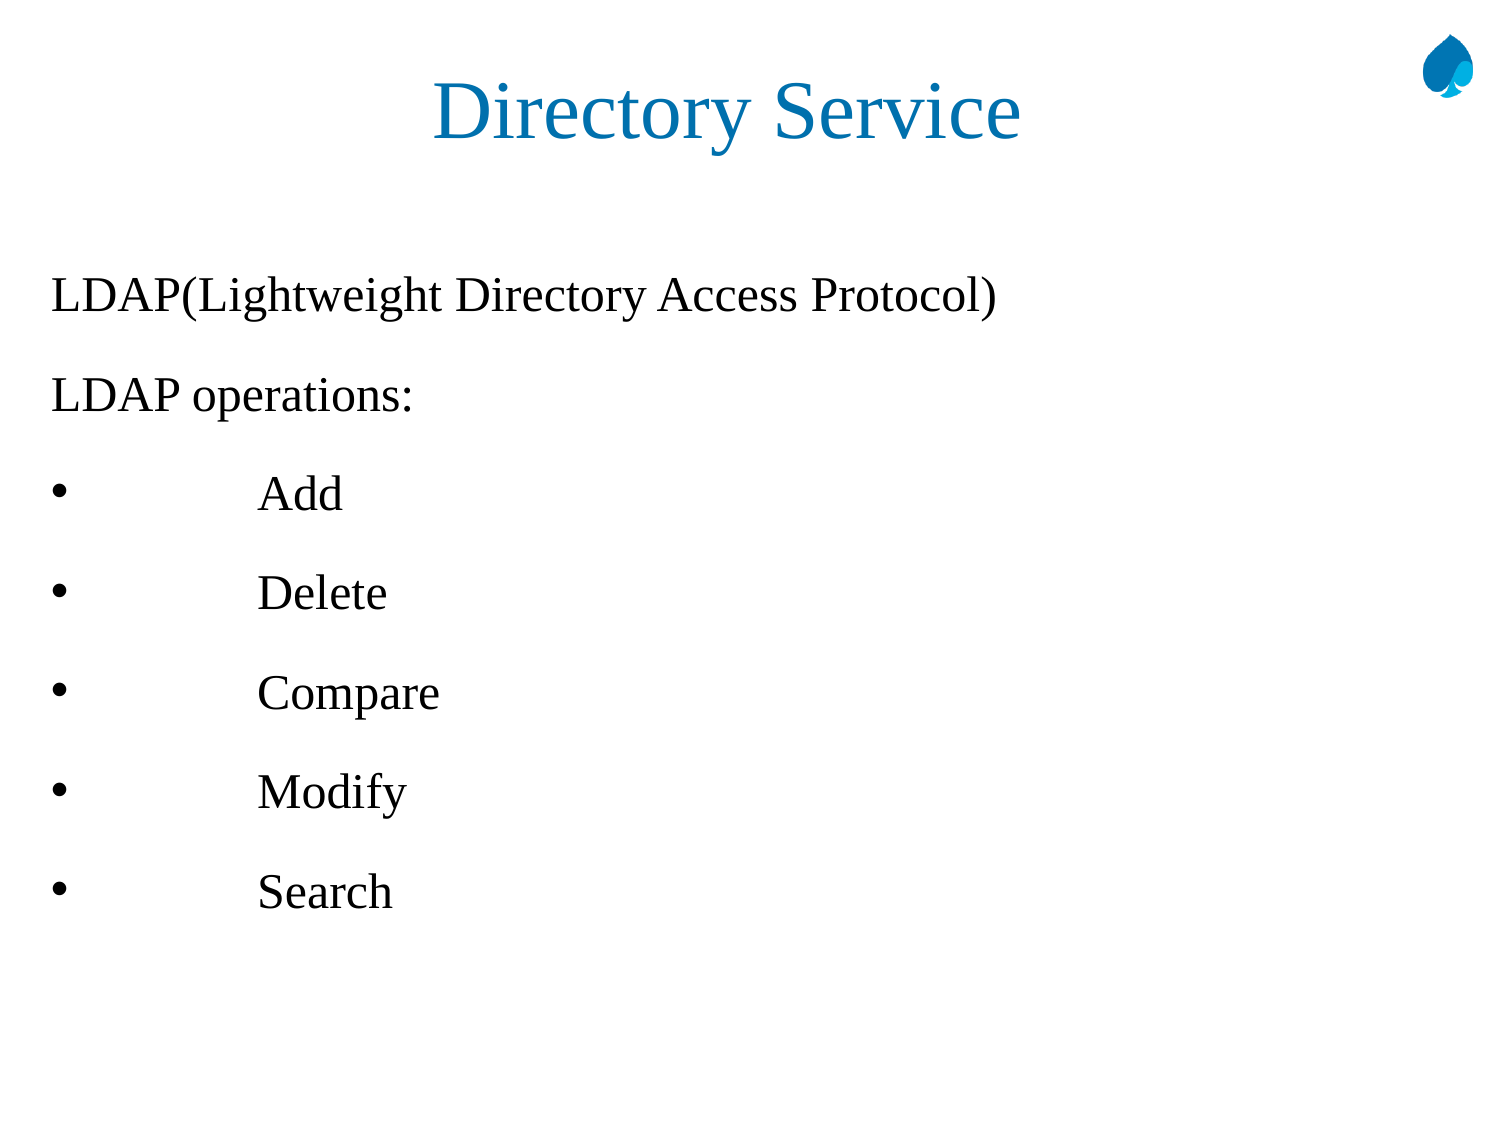

# Directory Service
LDAP(Lightweight Directory Access Protocol)
LDAP operations:
	Add
	Delete
	Compare
	Modify
	Search